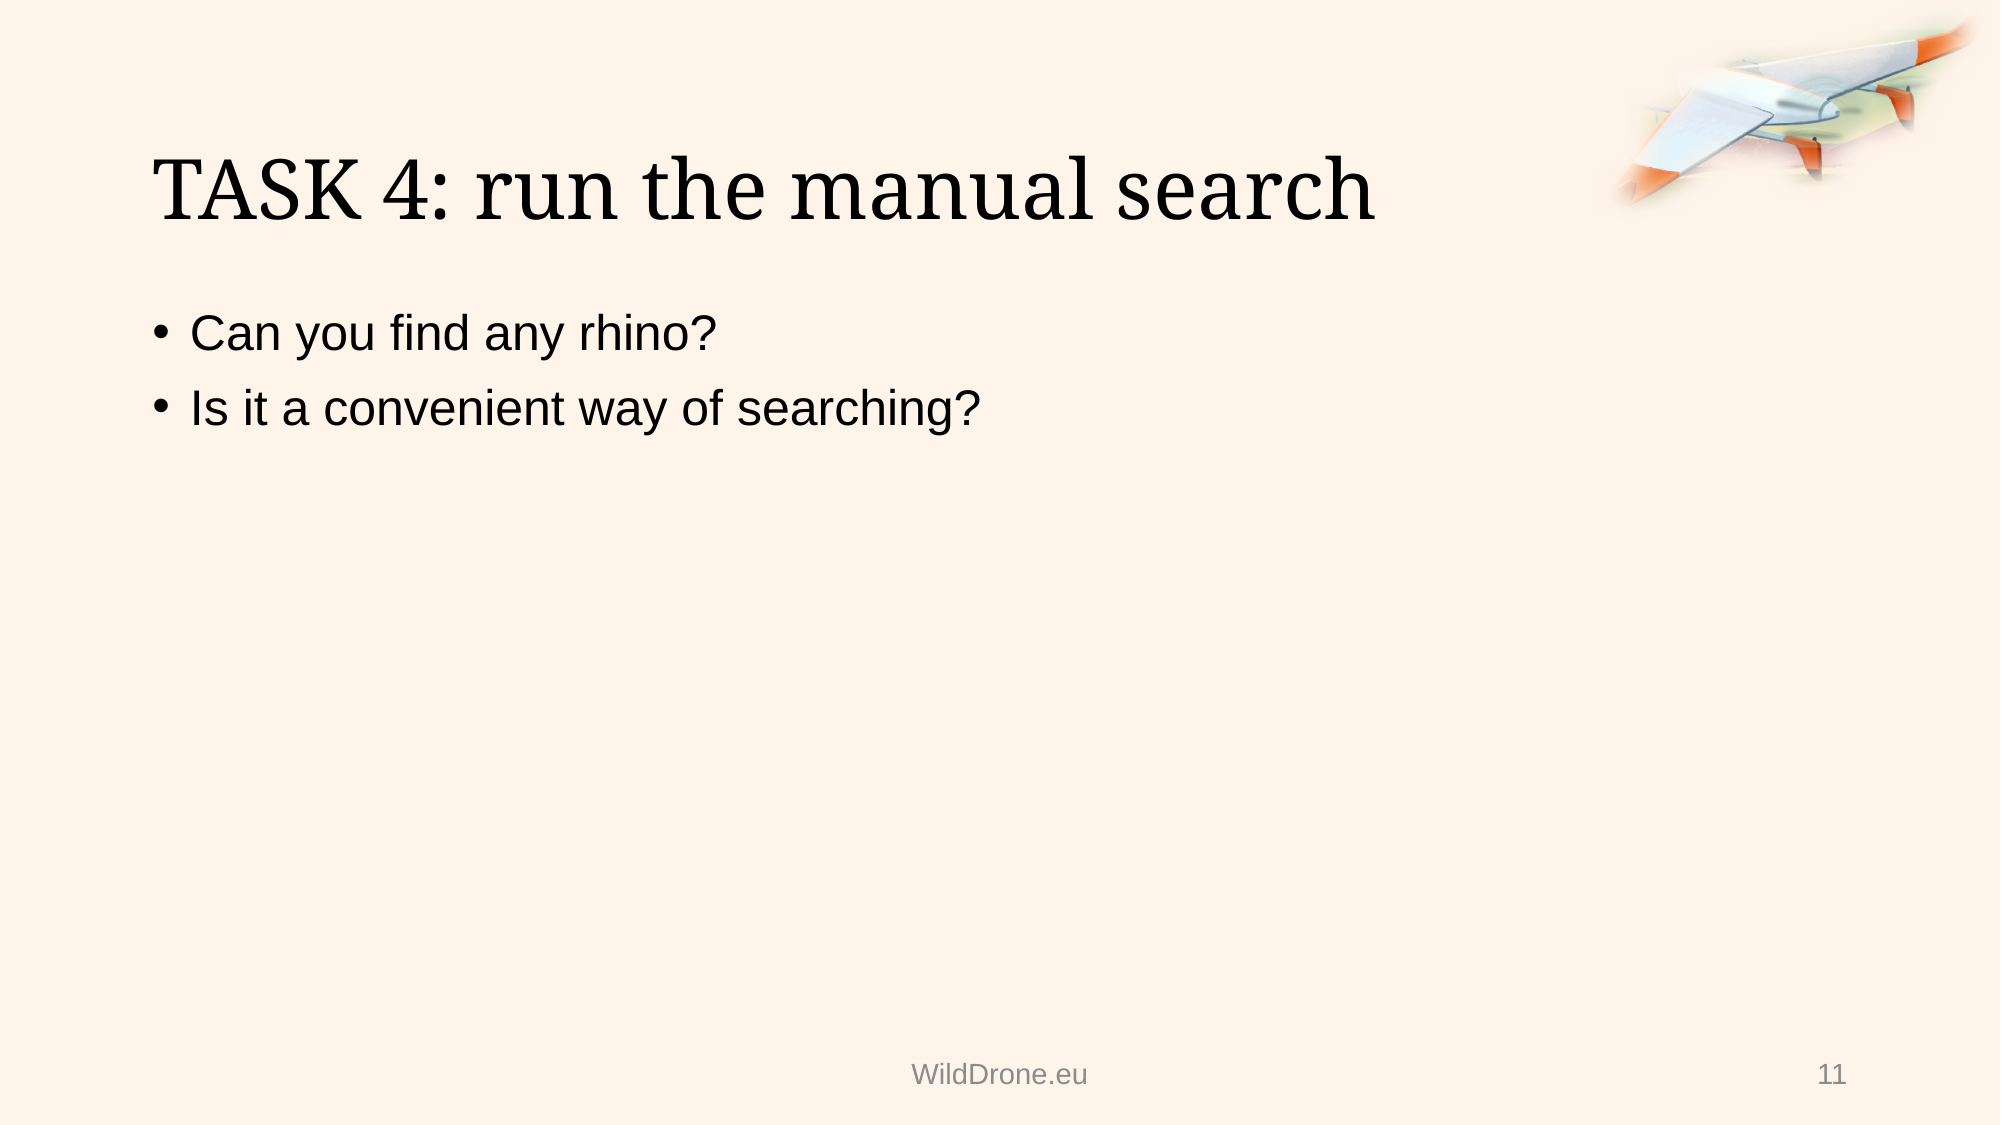

# TASK 4: run the manual search
Can you find any rhino?
Is it a convenient way of searching?
WildDrone.eu
11